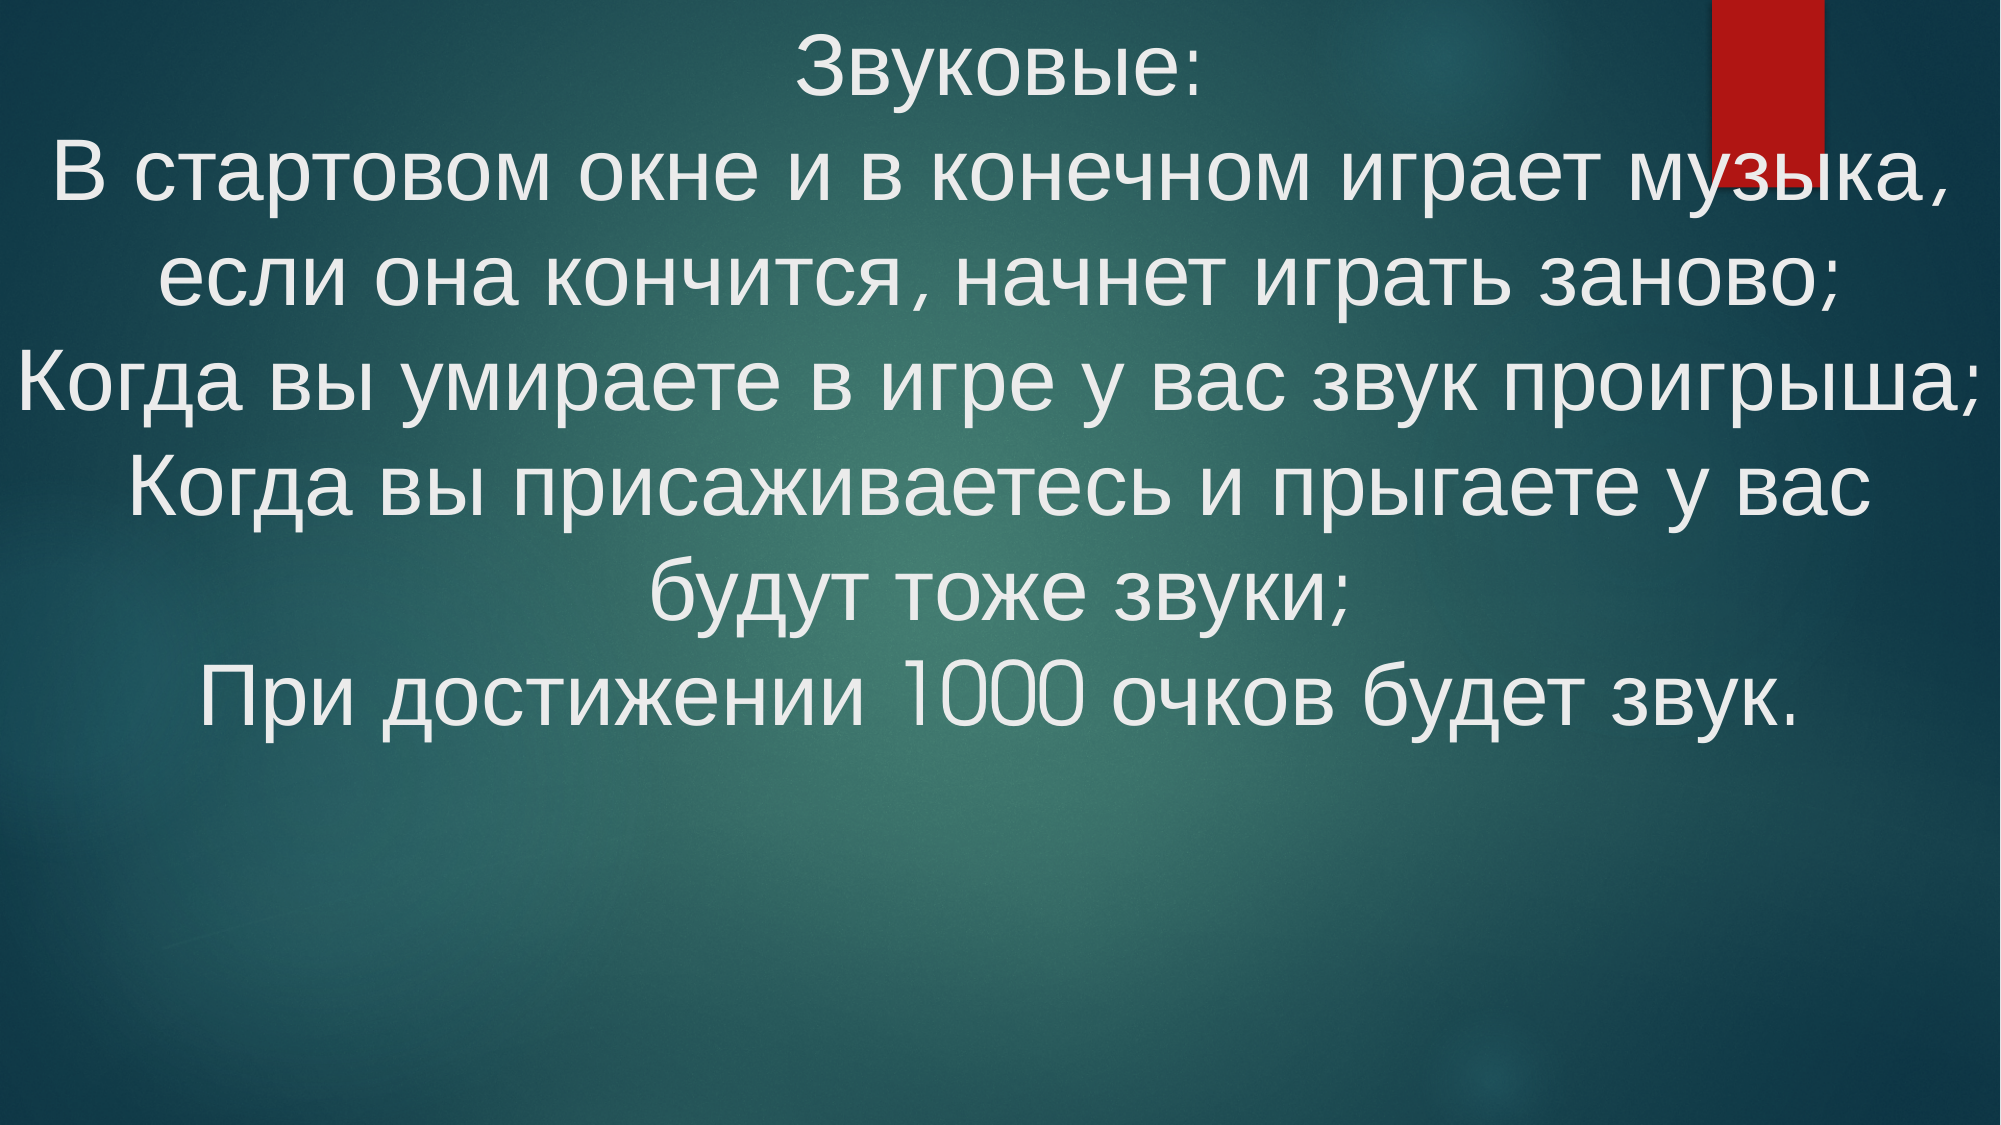

# Звуковые: В стартовом окне и в конечном играет музыка, если она кончится, начнет играть заново; Когда вы умираете в игре у вас звук проигрыша; Когда вы присаживаетесь и прыгаете у вас будут тоже звуки; При достижении 1000 очков будет звук.